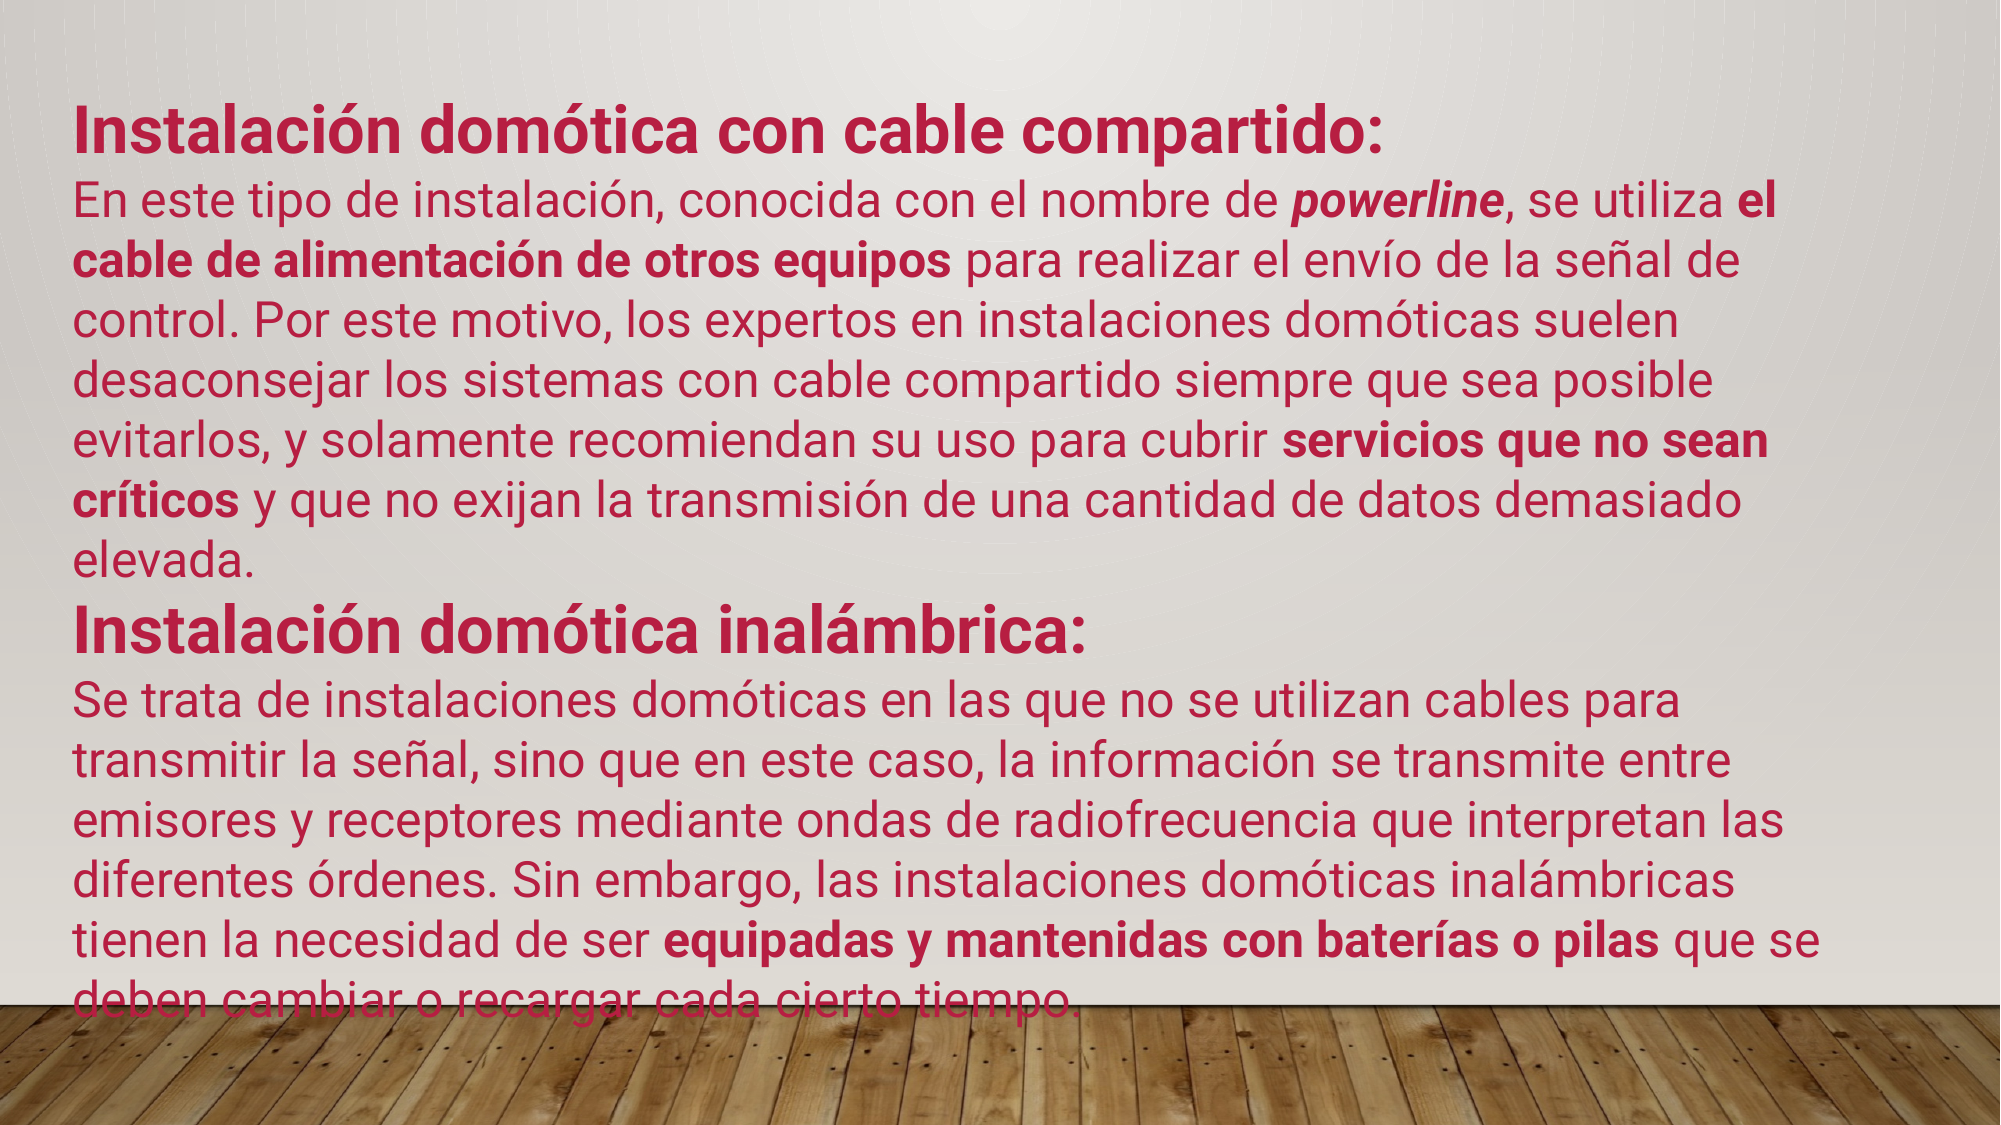

Instalación domótica con cable compartido:
En este tipo de instalación, conocida con el nombre de powerline, se utiliza el cable de alimentación de otros equipos para realizar el envío de la señal de control. Por este motivo, los expertos en instalaciones domóticas suelen desaconsejar los sistemas con cable compartido siempre que sea posible evitarlos, y solamente recomiendan su uso para cubrir servicios que no sean críticos y que no exijan la transmisión de una cantidad de datos demasiado elevada.
Instalación domótica inalámbrica:
Se trata de instalaciones domóticas en las que no se utilizan cables para transmitir la señal, sino que en este caso, la información se transmite entre emisores y receptores mediante ondas de radiofrecuencia que interpretan las diferentes órdenes. Sin embargo, las instalaciones domóticas inalámbricas tienen la necesidad de ser equipadas y mantenidas con baterías o pilas que se deben cambiar o recargar cada cierto tiempo.